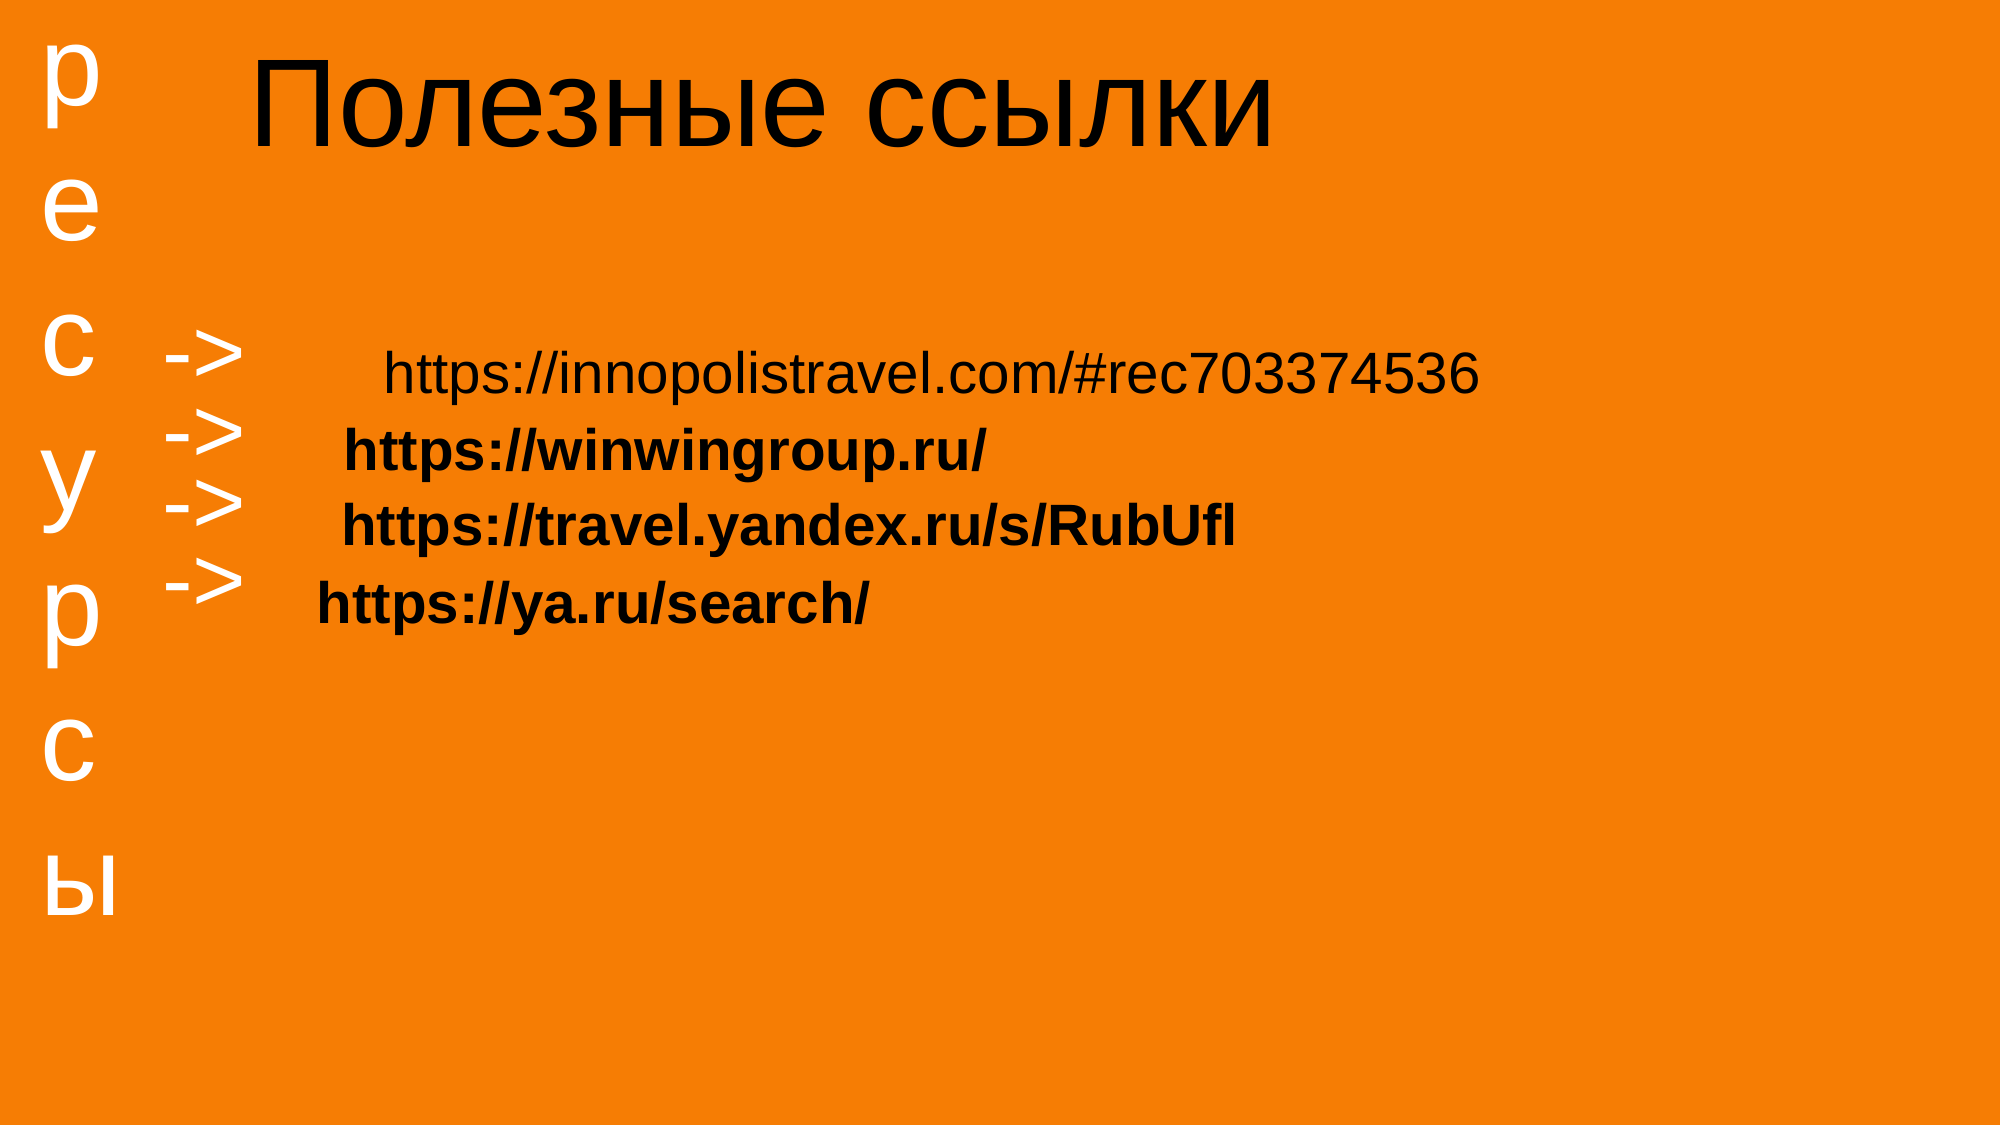

# Полезные ссылки
ресурсы
->
https://innopolistravel.com/#rec703374536
->
https://winwingroup.ru/
->
https://travel.yandex.ru/s/RubUfl
->
https://ya.ru/search/